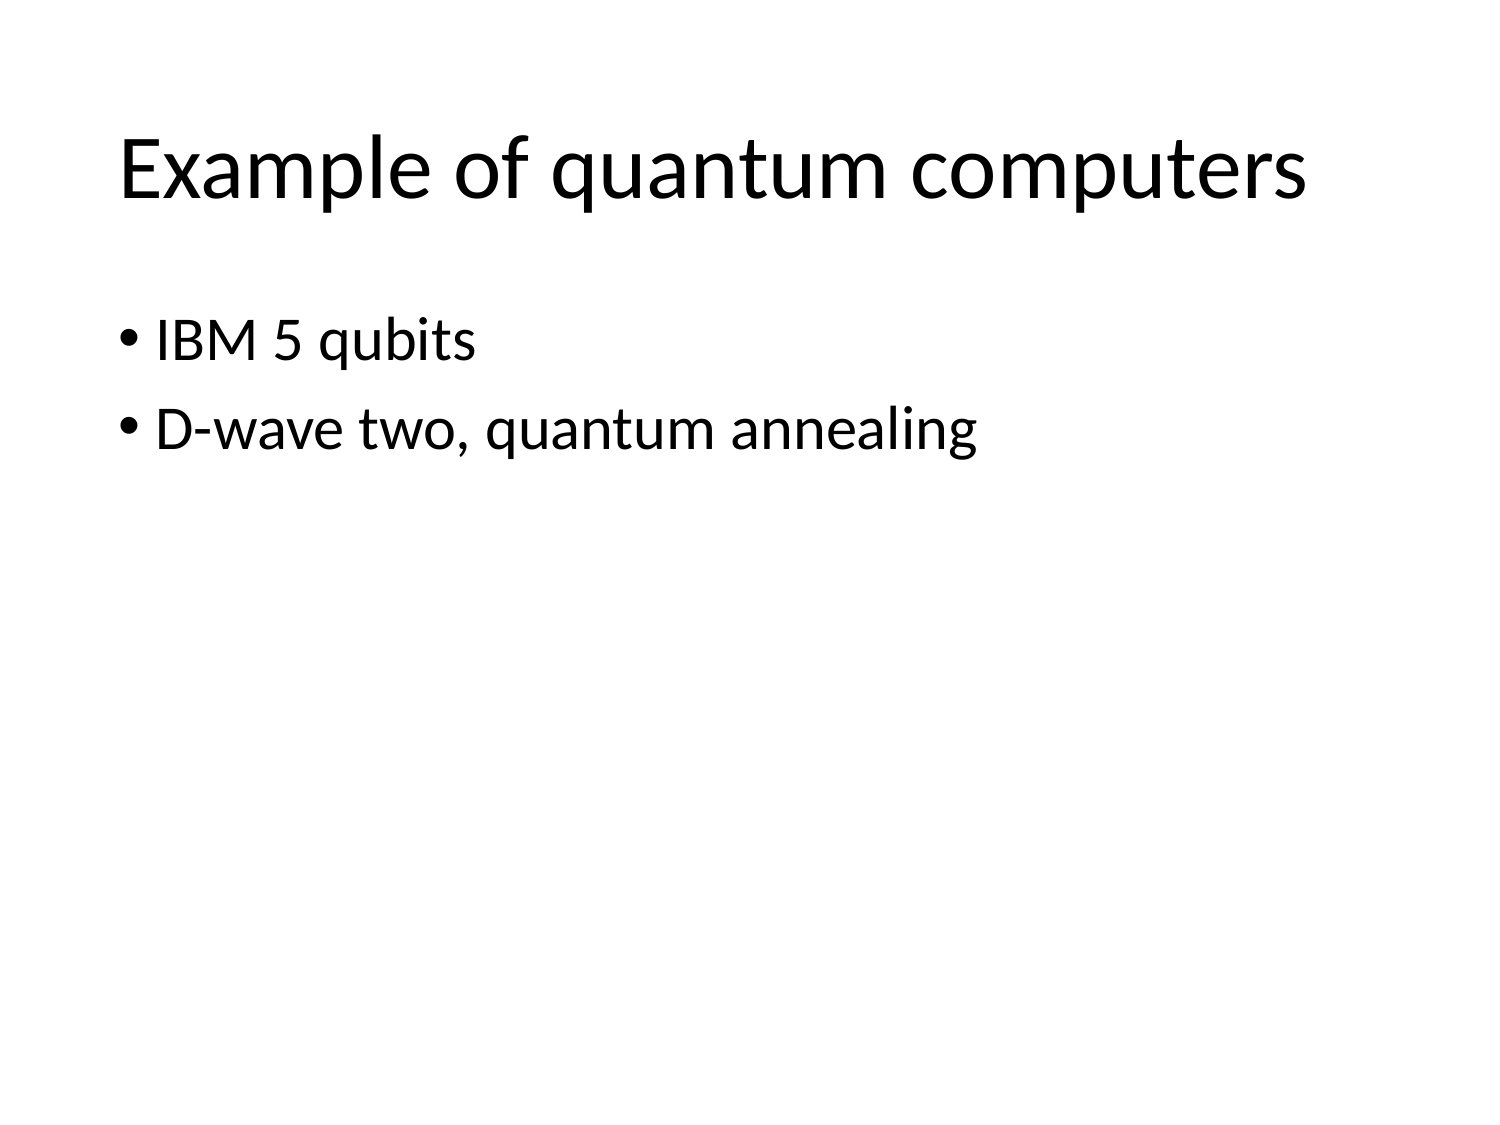

# Example of quantum computers
IBM 5 qubits
D-wave two, quantum annealing